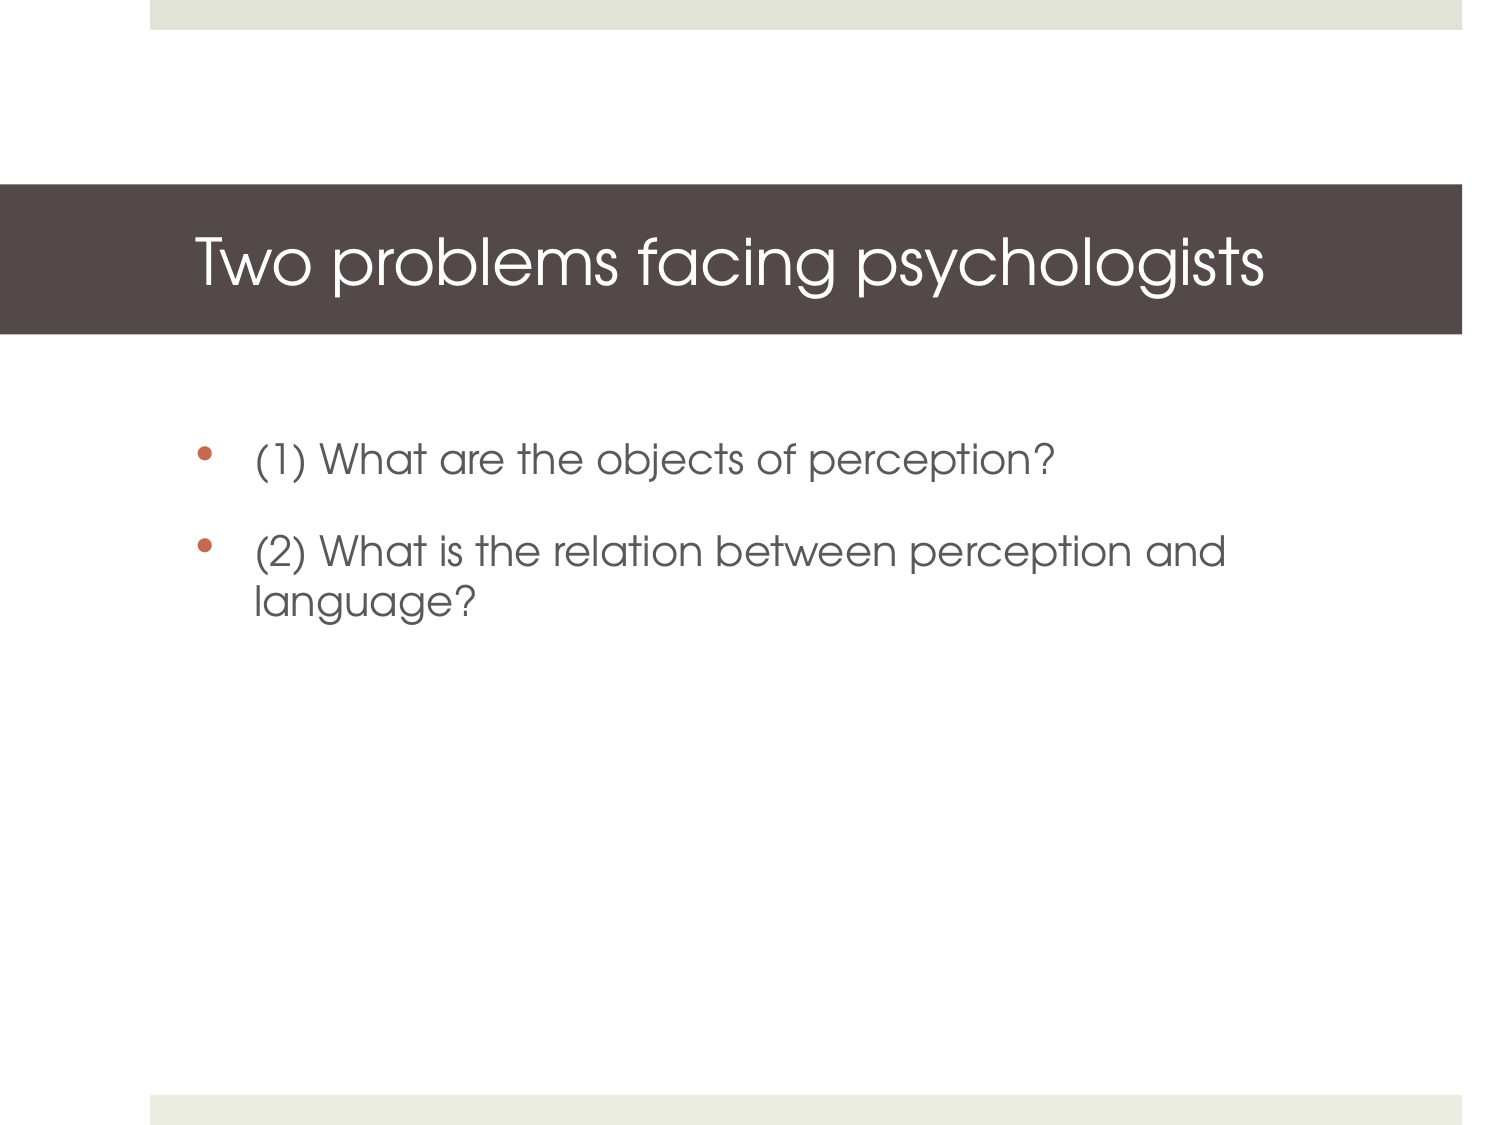

# Two problems facing psychologists
(1) What are the objects of perception?
(2) What is the relation between perception and language?